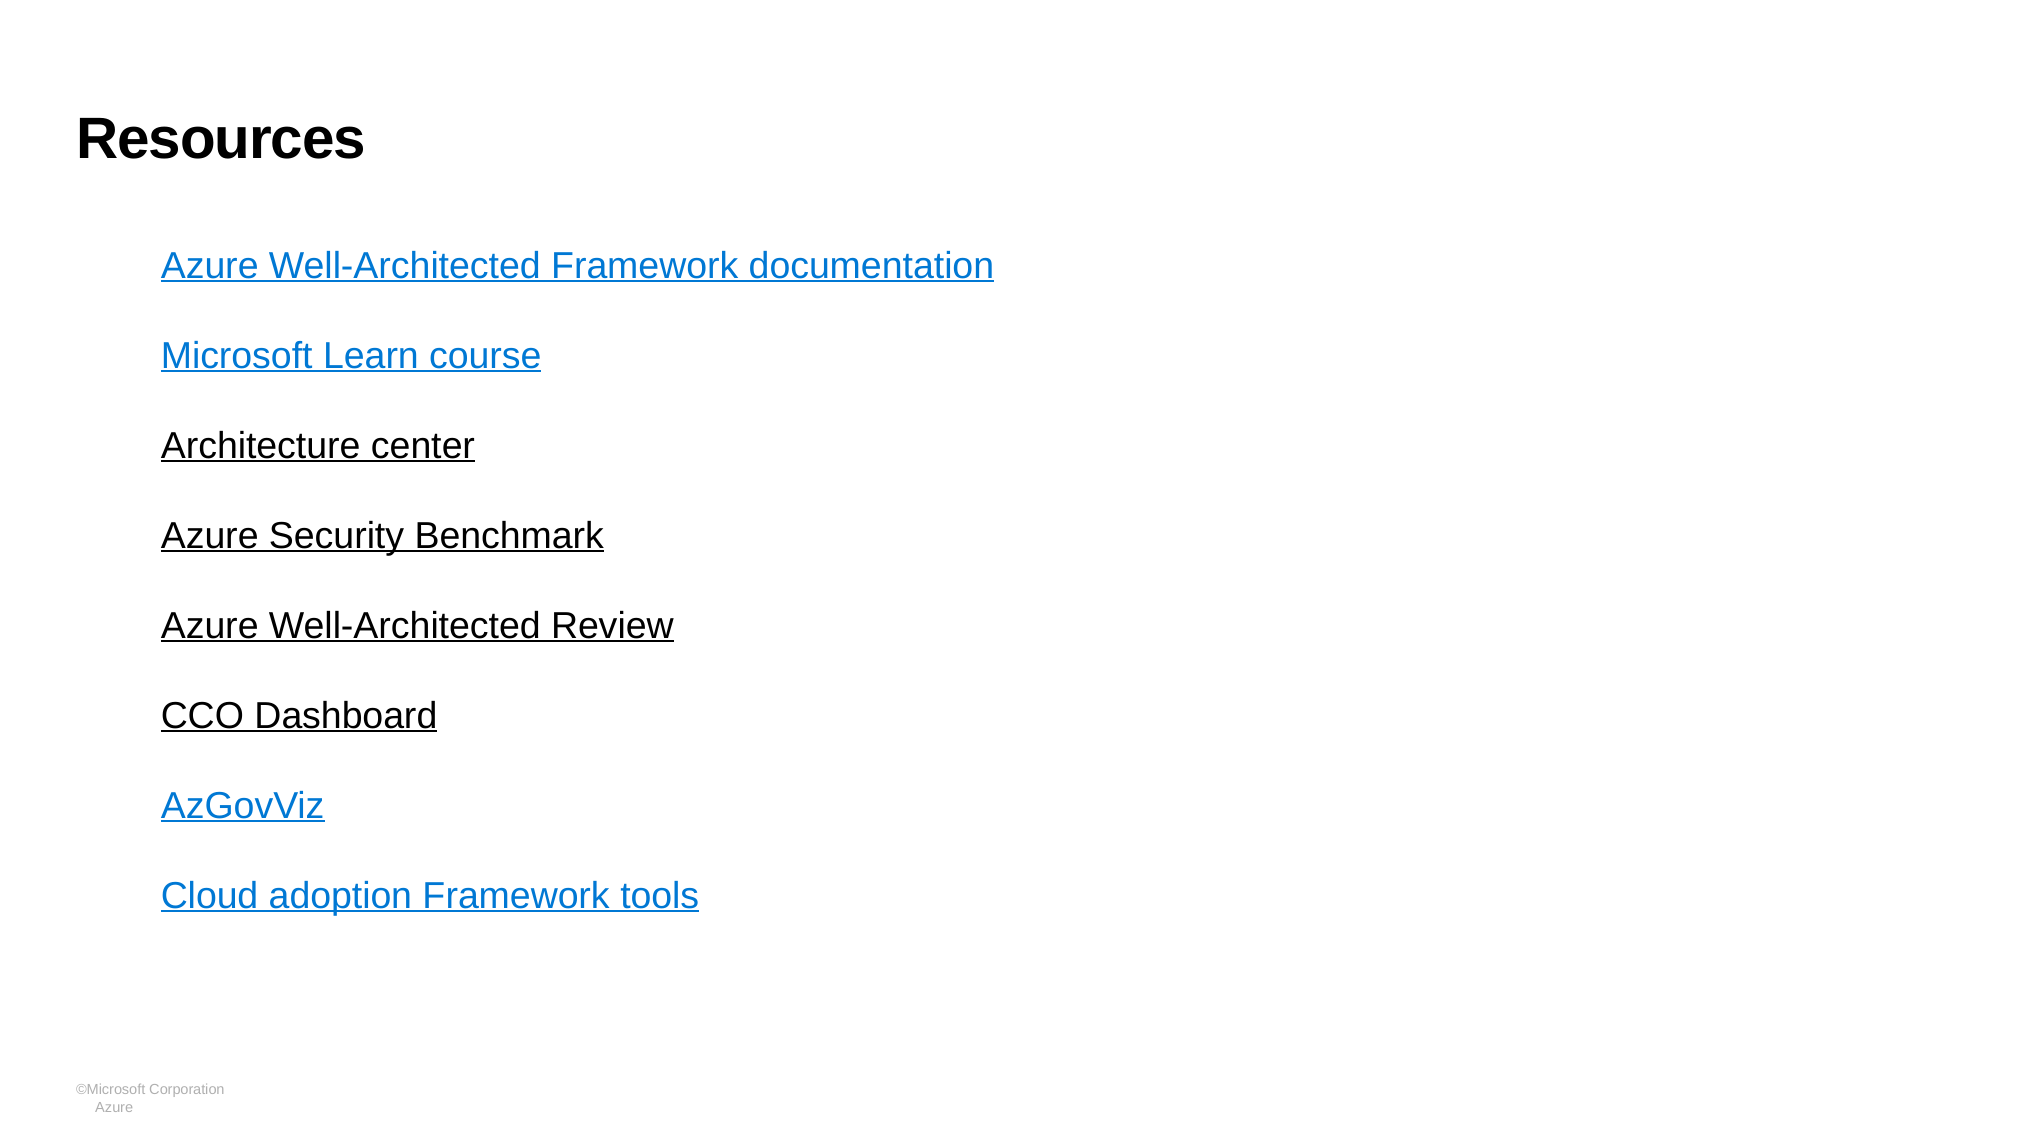

# Resources

Azure Well-Architected Framework documentation​
​
Microsoft Learn course​
​
Architecture center​
​
Azure Security Benchmark​
​​
Azure Well-Architected Review​
​
CCO Dashboard​
​
AzGovViz​
​
Cloud adoption Framework tools